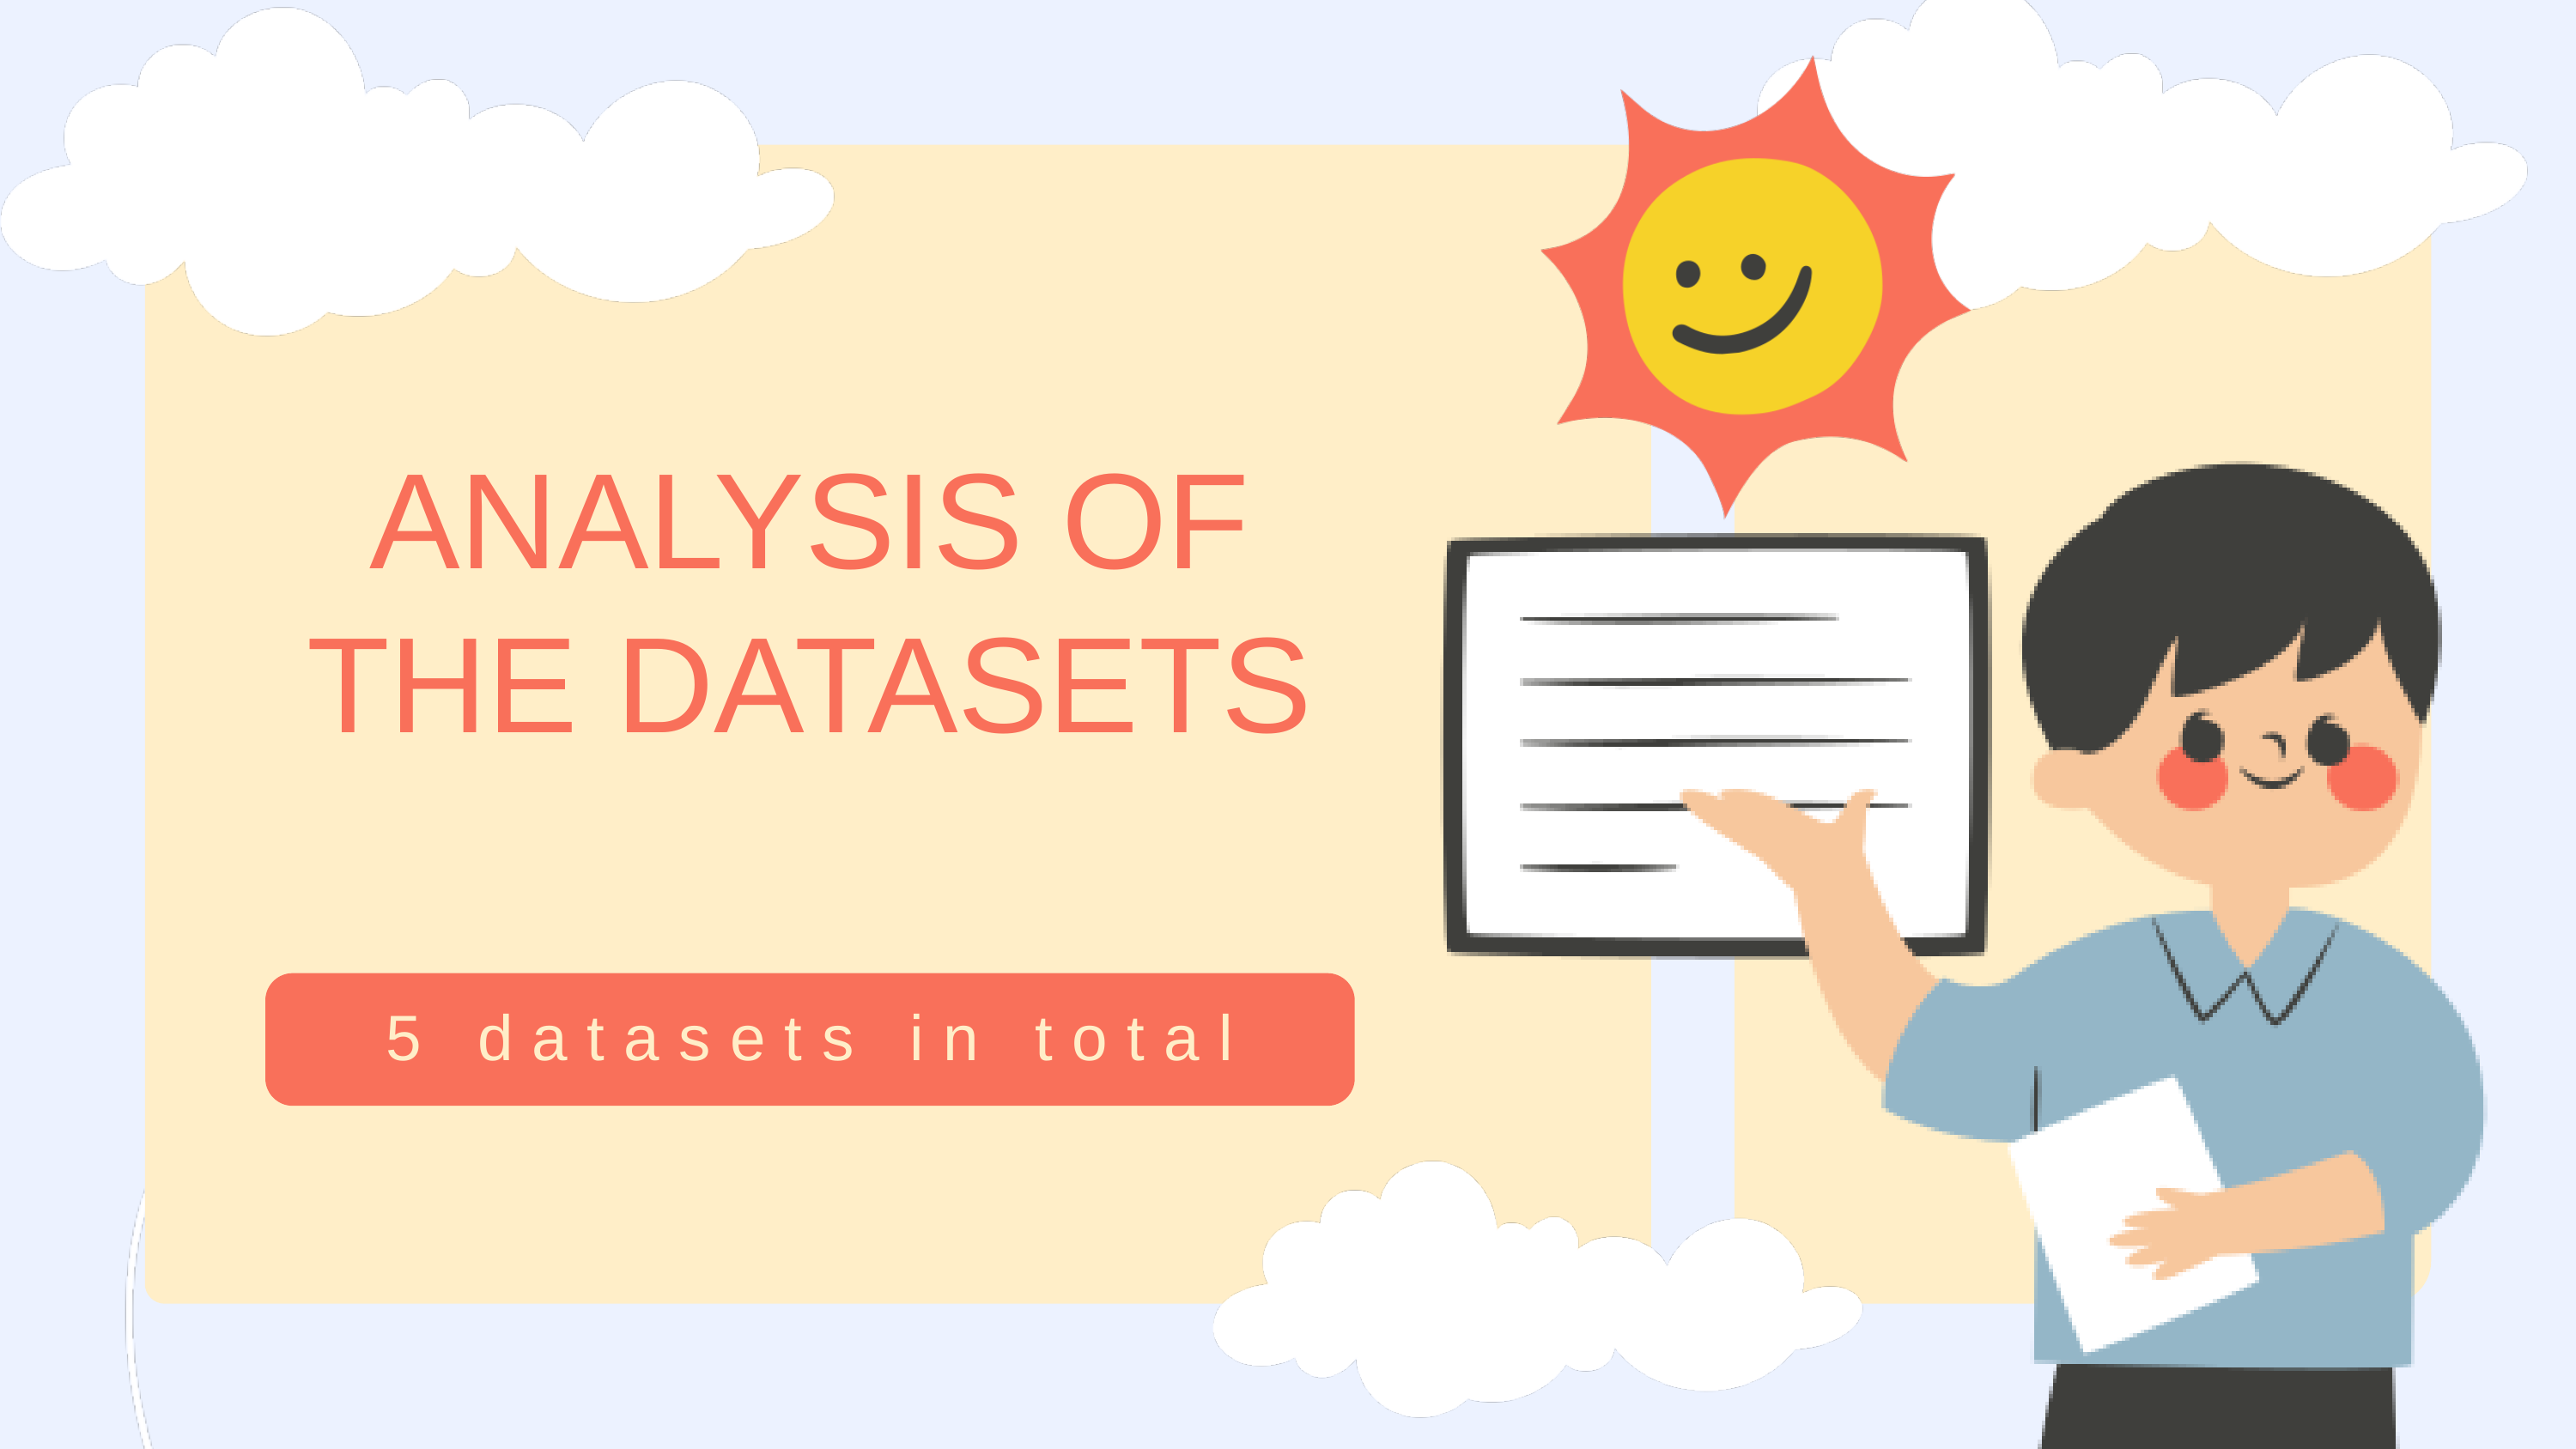

ANALYSIS OF THE DATASETS

5 datasets in total